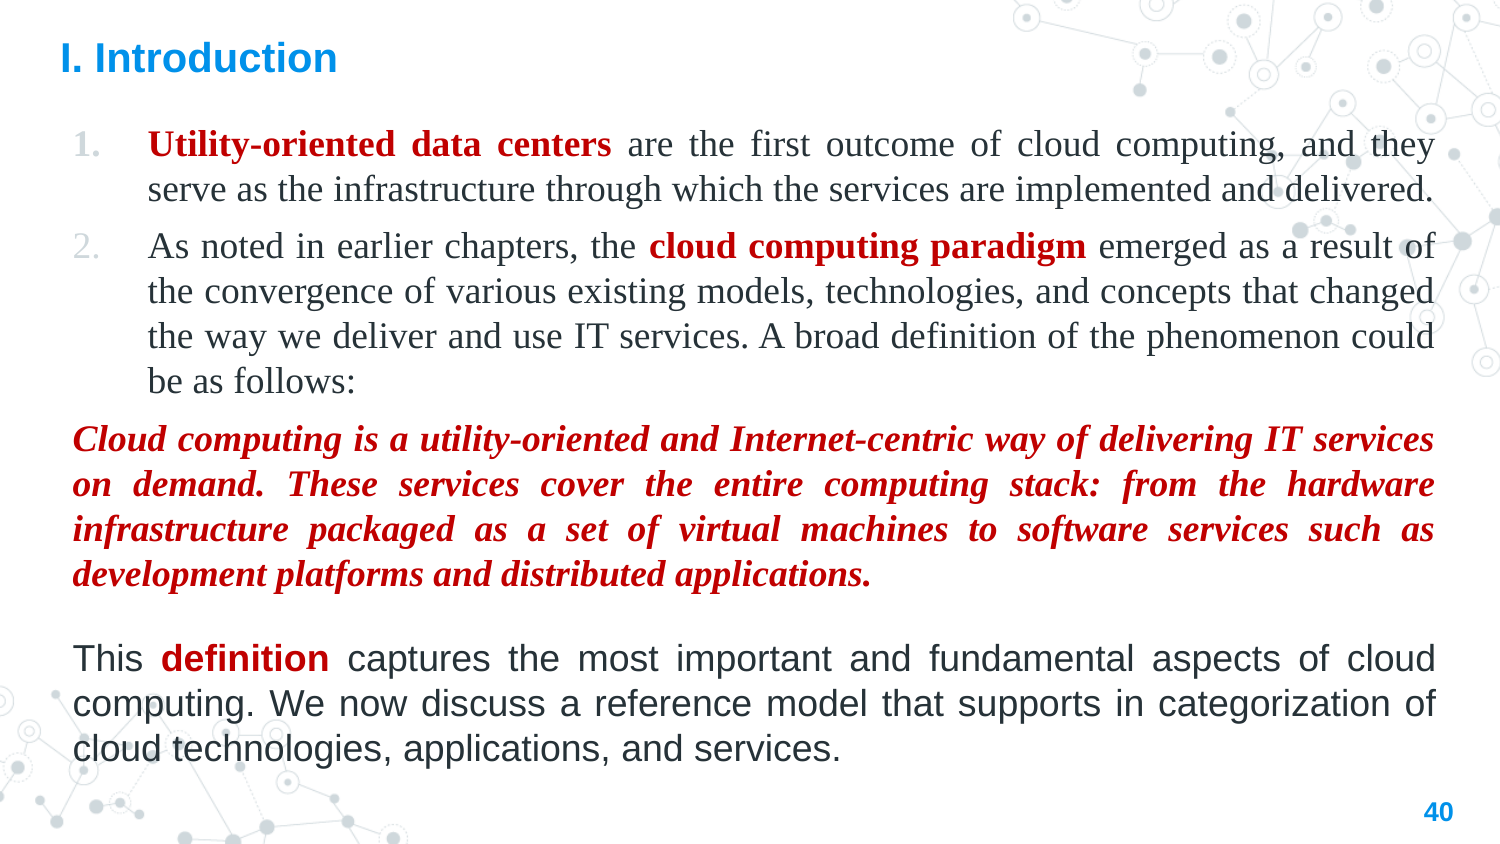

# I. Introduction
Utility-oriented data centers are the first outcome of cloud computing, and they serve as the infrastructure through which the services are implemented and delivered.
As noted in earlier chapters, the cloud computing paradigm emerged as a result of the convergence of various existing models, technologies, and concepts that changed the way we deliver and use IT services. A broad definition of the phenomenon could be as follows:
Cloud computing is a utility-oriented and Internet-centric way of delivering IT services on demand. These services cover the entire computing stack: from the hardware infrastructure packaged as a set of virtual machines to software services such as development platforms and distributed applications.

This definition captures the most important and fundamental aspects of cloud computing. We now discuss a reference model that supports in categorization of cloud technologies, applications, and services.

40